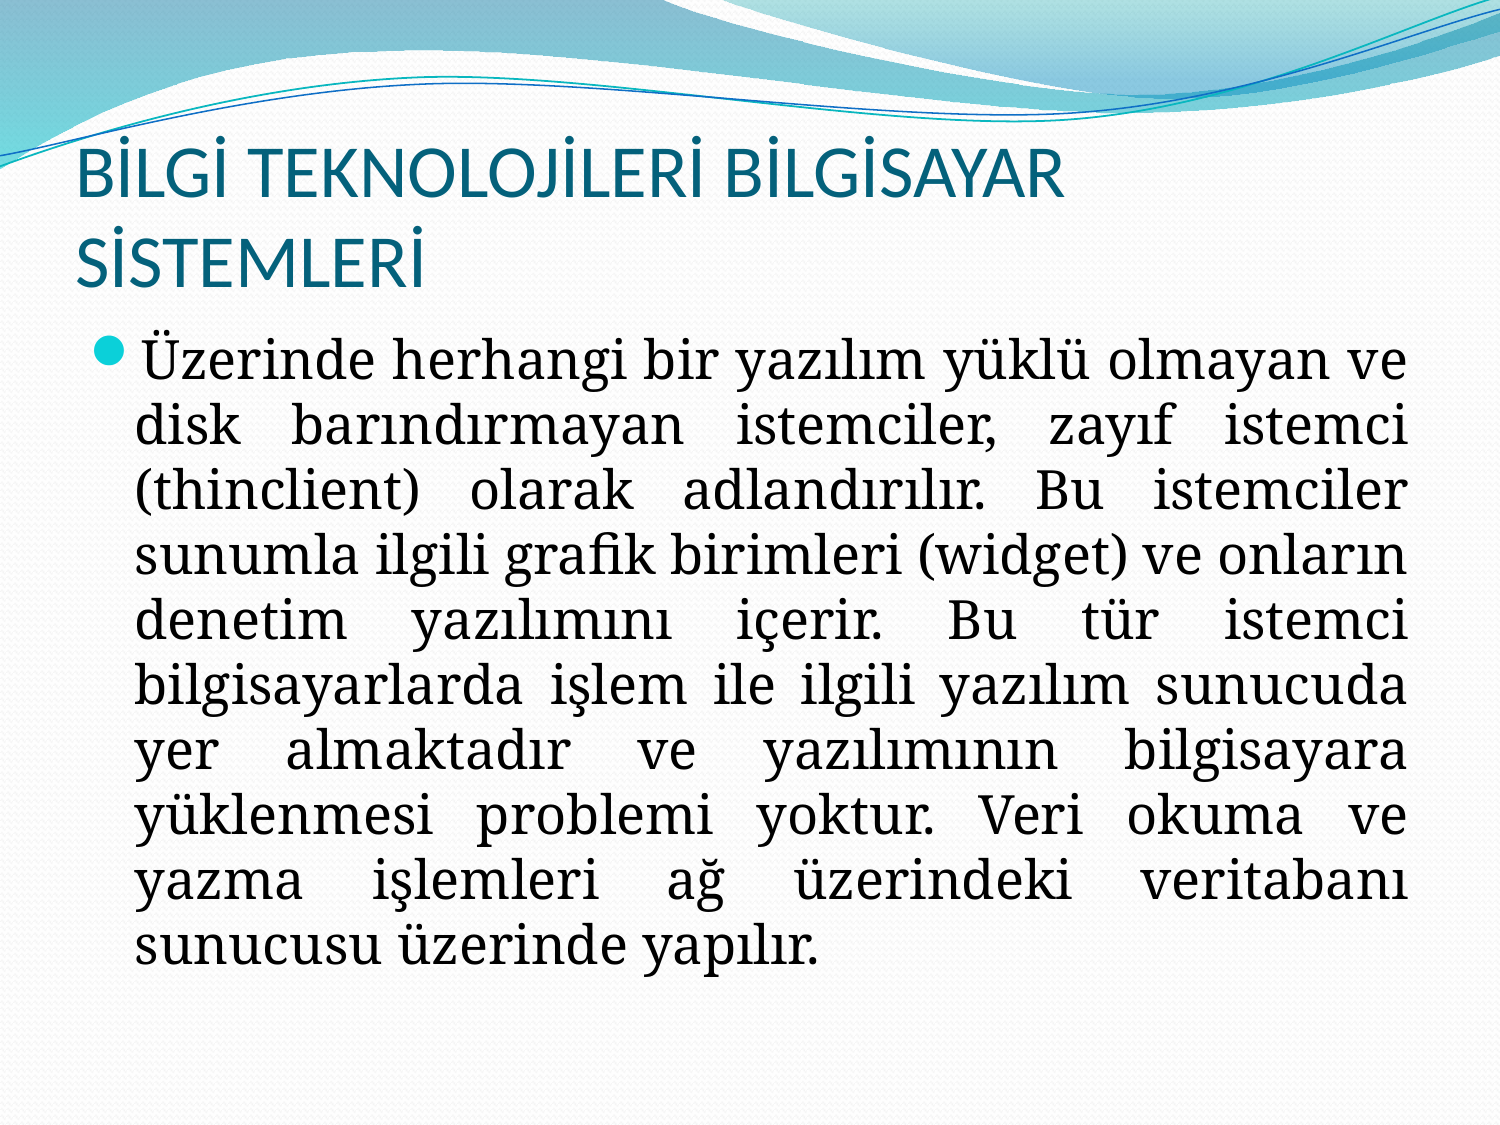

# BİLGİ TEKNOLOJİLERİ BİLGİSAYAR SİSTEMLERİ
Üzerinde herhangi bir yazılım yüklü olmayan ve disk barındırmayan istemciler, zayıf istemci (thinclient) olarak adlandırılır. Bu istemciler sunumla ilgili grafik birimleri (widget) ve onların denetim yazılımını içerir. Bu tür istemci bilgisayarlarda işlem ile ilgili yazılım sunucuda yer almaktadır ve yazılımının bilgisayara yüklenmesi problemi yoktur. Veri okuma ve yazma işlemleri ağ üzerindeki veritabanı sunucusu üzerinde yapılır.